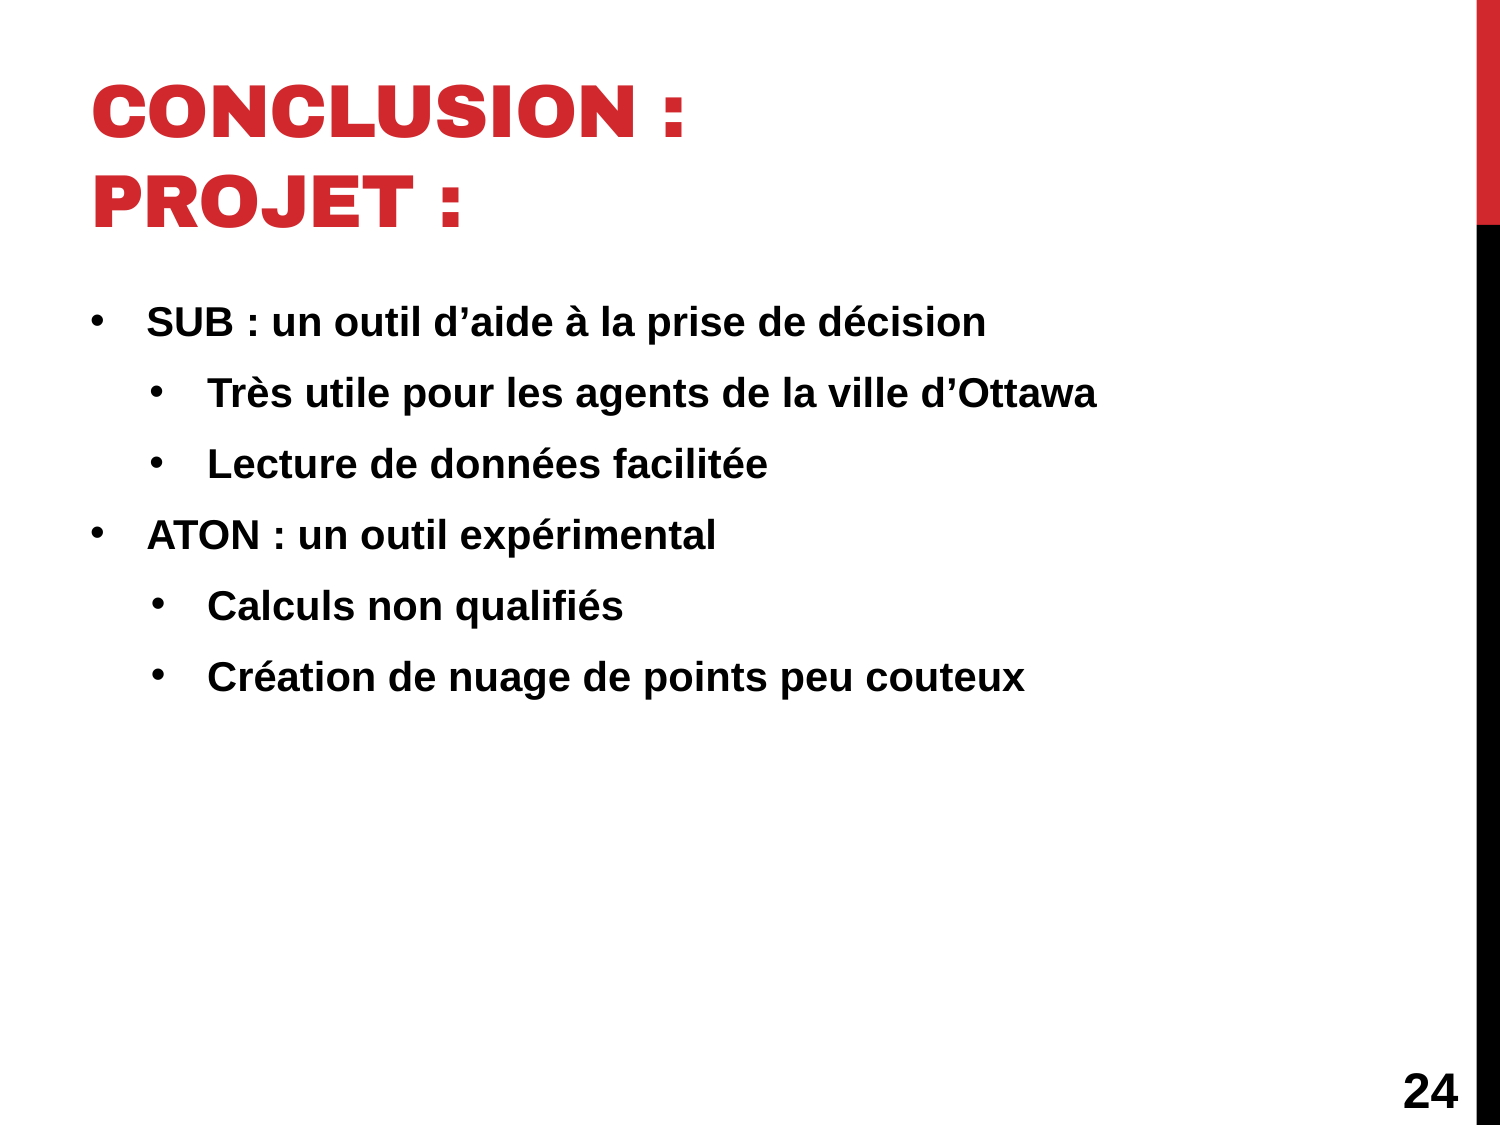

# conclusion : Projet :
SUB : un outil d’aide à la prise de décision
Très utile pour les agents de la ville d’Ottawa
Lecture de données facilitée
ATON : un outil expérimental
Calculs non qualifiés
Création de nuage de points peu couteux
24